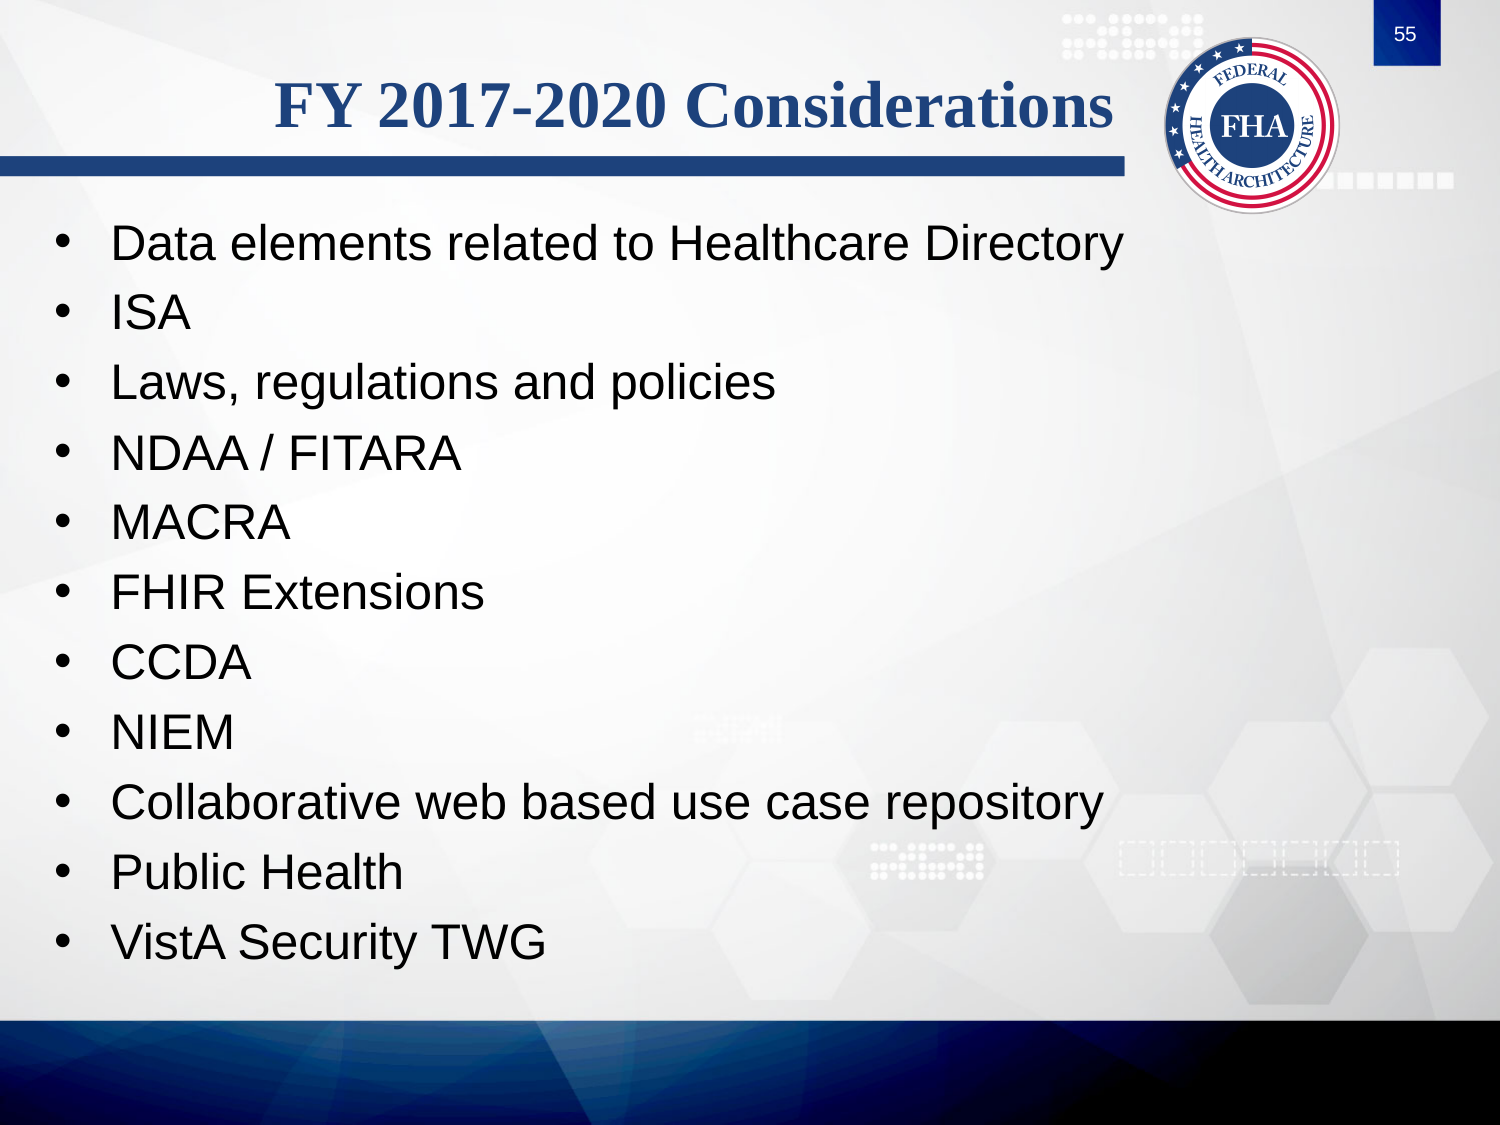

55
# FY 2017-2020 Considerations
Data elements related to Healthcare Directory
ISA
Laws, regulations and policies
NDAA / FITARA
MACRA
FHIR Extensions
CCDA
NIEM
Collaborative web based use case repository
Public Health
VistA Security TWG